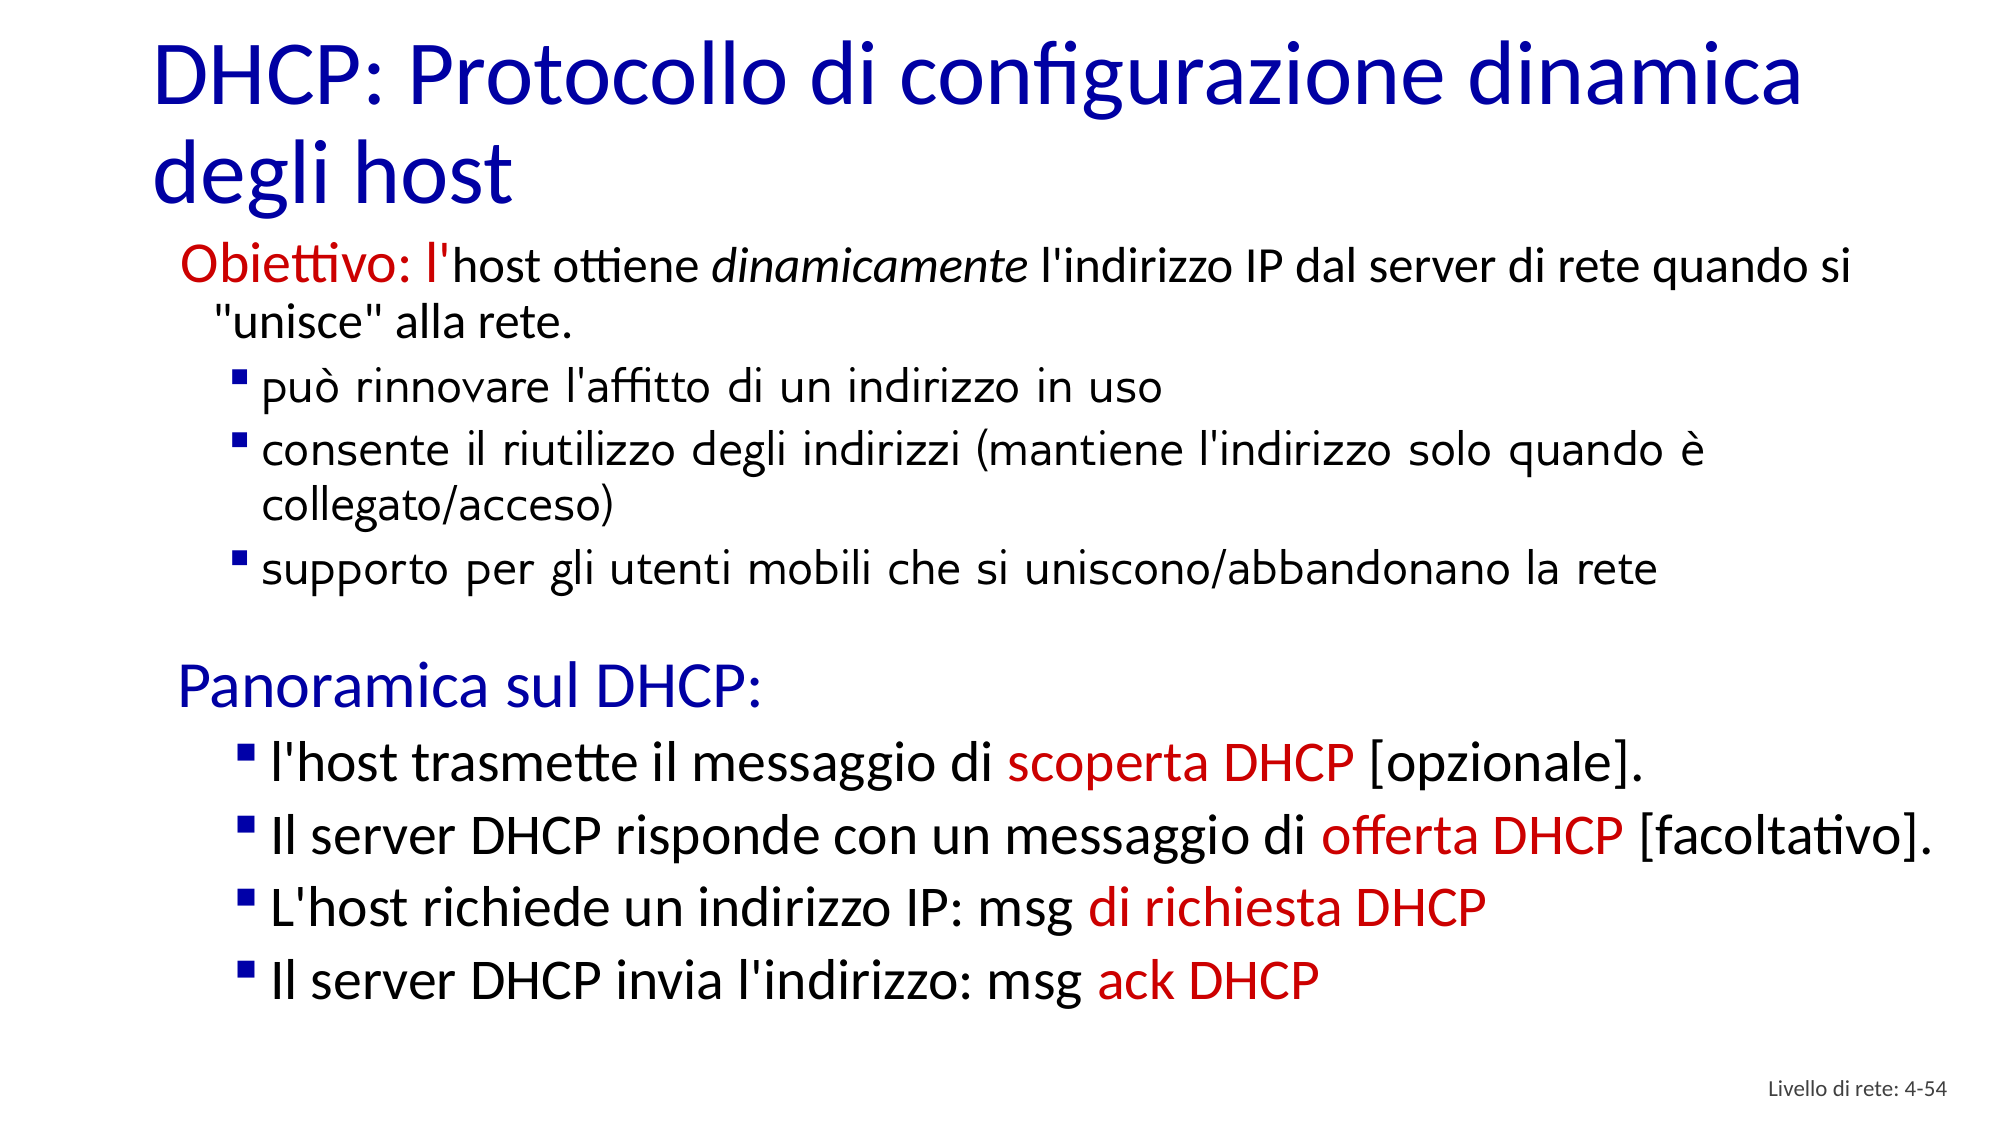

# DHCP: Protocollo di configurazione dinamica degli host
Obiettivo: l'host ottiene dinamicamente l'indirizzo IP dal server di rete quando si "unisce" alla rete.
può rinnovare l'affitto di un indirizzo in uso
consente il riutilizzo degli indirizzi (mantiene l'indirizzo solo quando è collegato/acceso)
supporto per gli utenti mobili che si uniscono/abbandonano la rete

Panoramica sul DHCP:
l'host trasmette il messaggio di scoperta DHCP [opzionale].
Il server DHCP risponde con un messaggio di offerta DHCP [facoltativo].
L'host richiede un indirizzo IP: msg di richiesta DHCP
Il server DHCP invia l'indirizzo: msg ack DHCP

Livello di rete: 4-54